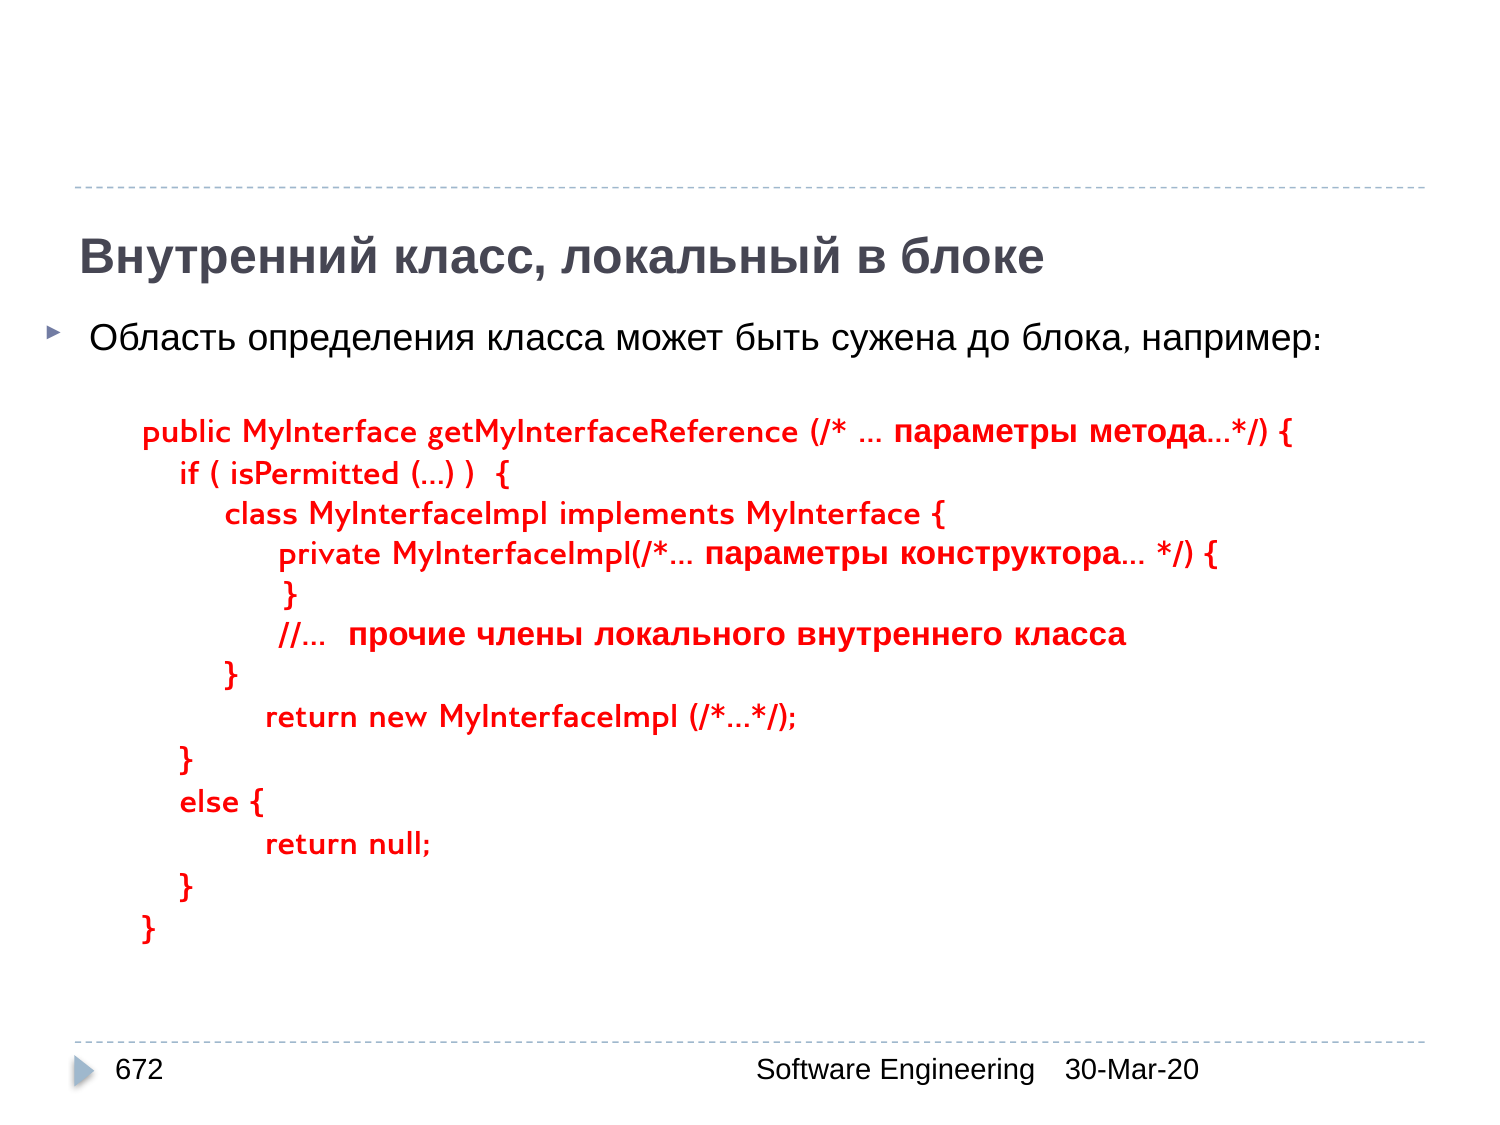

# Внутренний класс, локальный в блоке
Область определения класса может быть сужена до блока, например:

public MyInterface getMyInterfaceReference (/* ... параметры метода...*/) {
	if ( isPermitted (…) )  {
	class MyInterfaceImpl implements MyInterface {
	     private MyInterfaceImpl(/*... параметры конструктора... */) {
         }
	     //…  прочие члены локального внутреннего класса
	}
	        return new MyInterfaceImpl (/*…*/);
	}
	else {
	        return null;
	}
}

672
Software Engineering
30-Mar-20